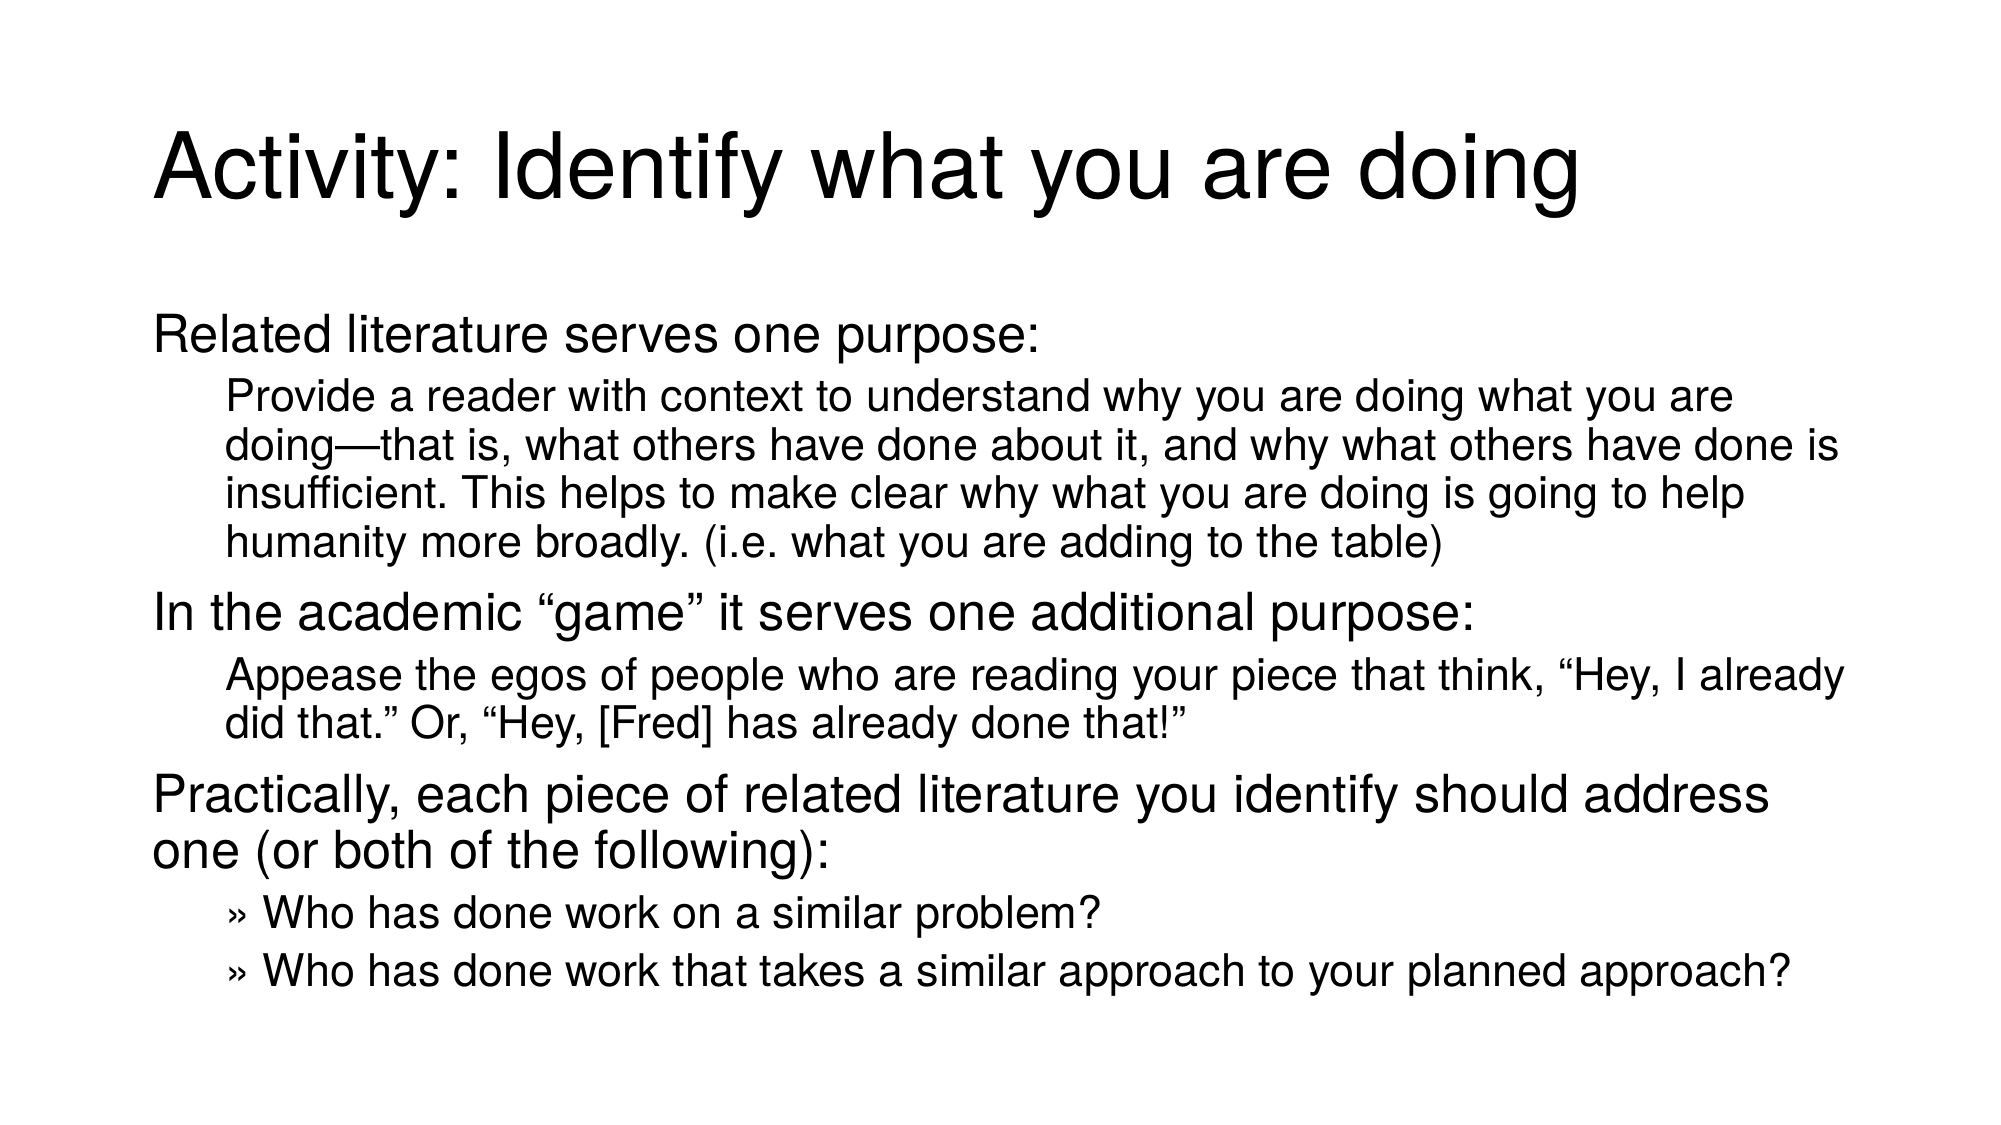

# Activity: Identify what you are doing
Related literature serves one purpose:
Provide a reader with context to understand why you are doing what you are doing—that is, what others have done about it, and why what others have done is insufficient. This helps to make clear why what you are doing is going to help humanity more broadly. (i.e. what you are adding to the table)
In the academic “game” it serves one additional purpose:
Appease the egos of people who are reading your piece that think, “Hey, I already did that.” Or, “Hey, [Fred] has already done that!”
Practically, each piece of related literature you identify should address one (or both of the following):
» Who has done work on a similar problem?
» Who has done work that takes a similar approach to your planned approach?